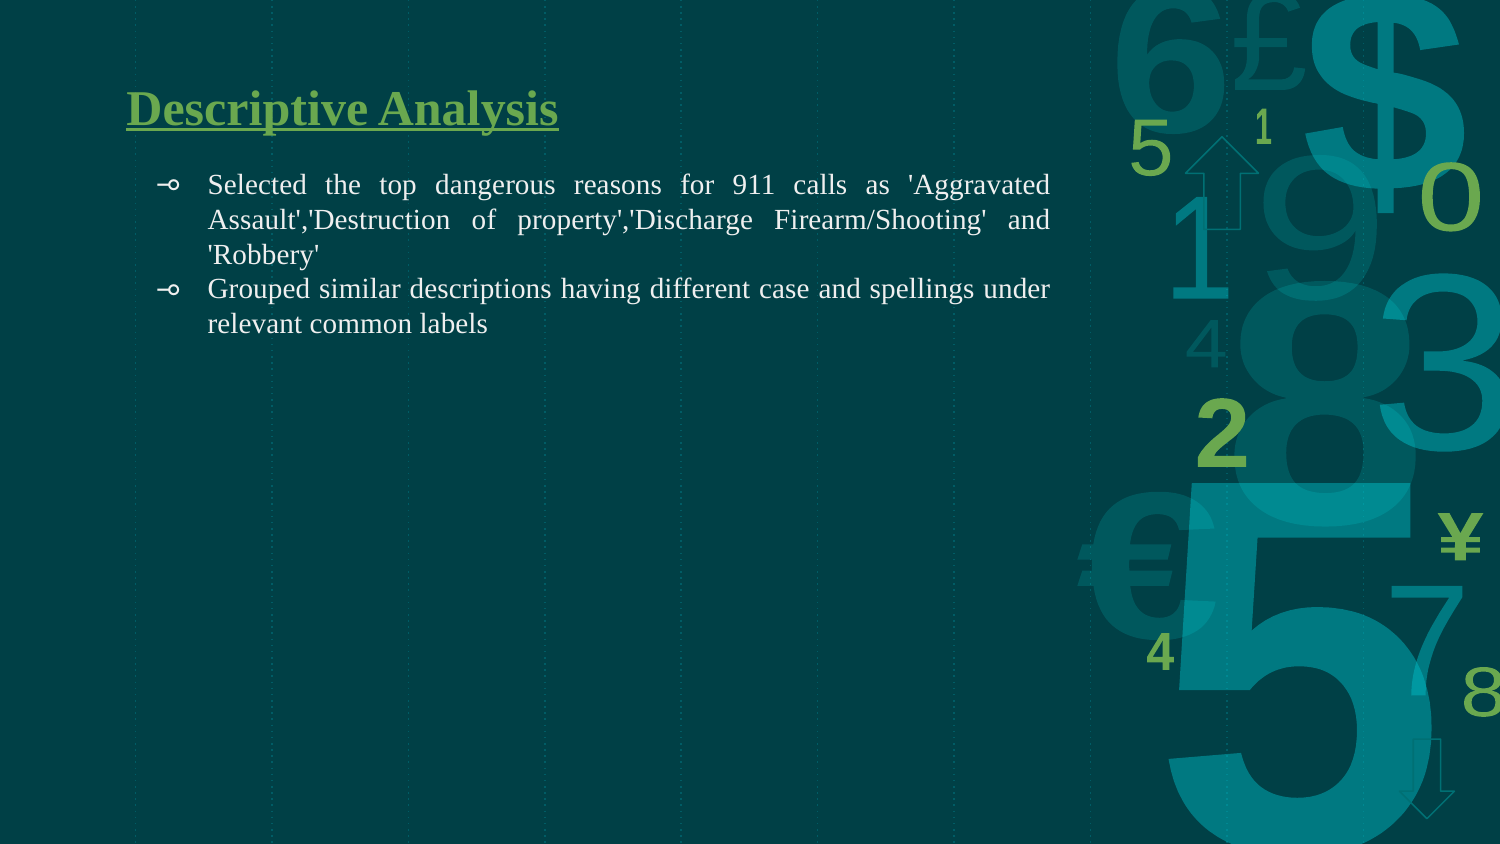

# Descriptive Analysis
Selected the top dangerous reasons for 911 calls as 'Aggravated Assault','Destruction of property','Discharge Firearm/Shooting' and 'Robbery'
Grouped similar descriptions having different case and spellings under relevant common labels